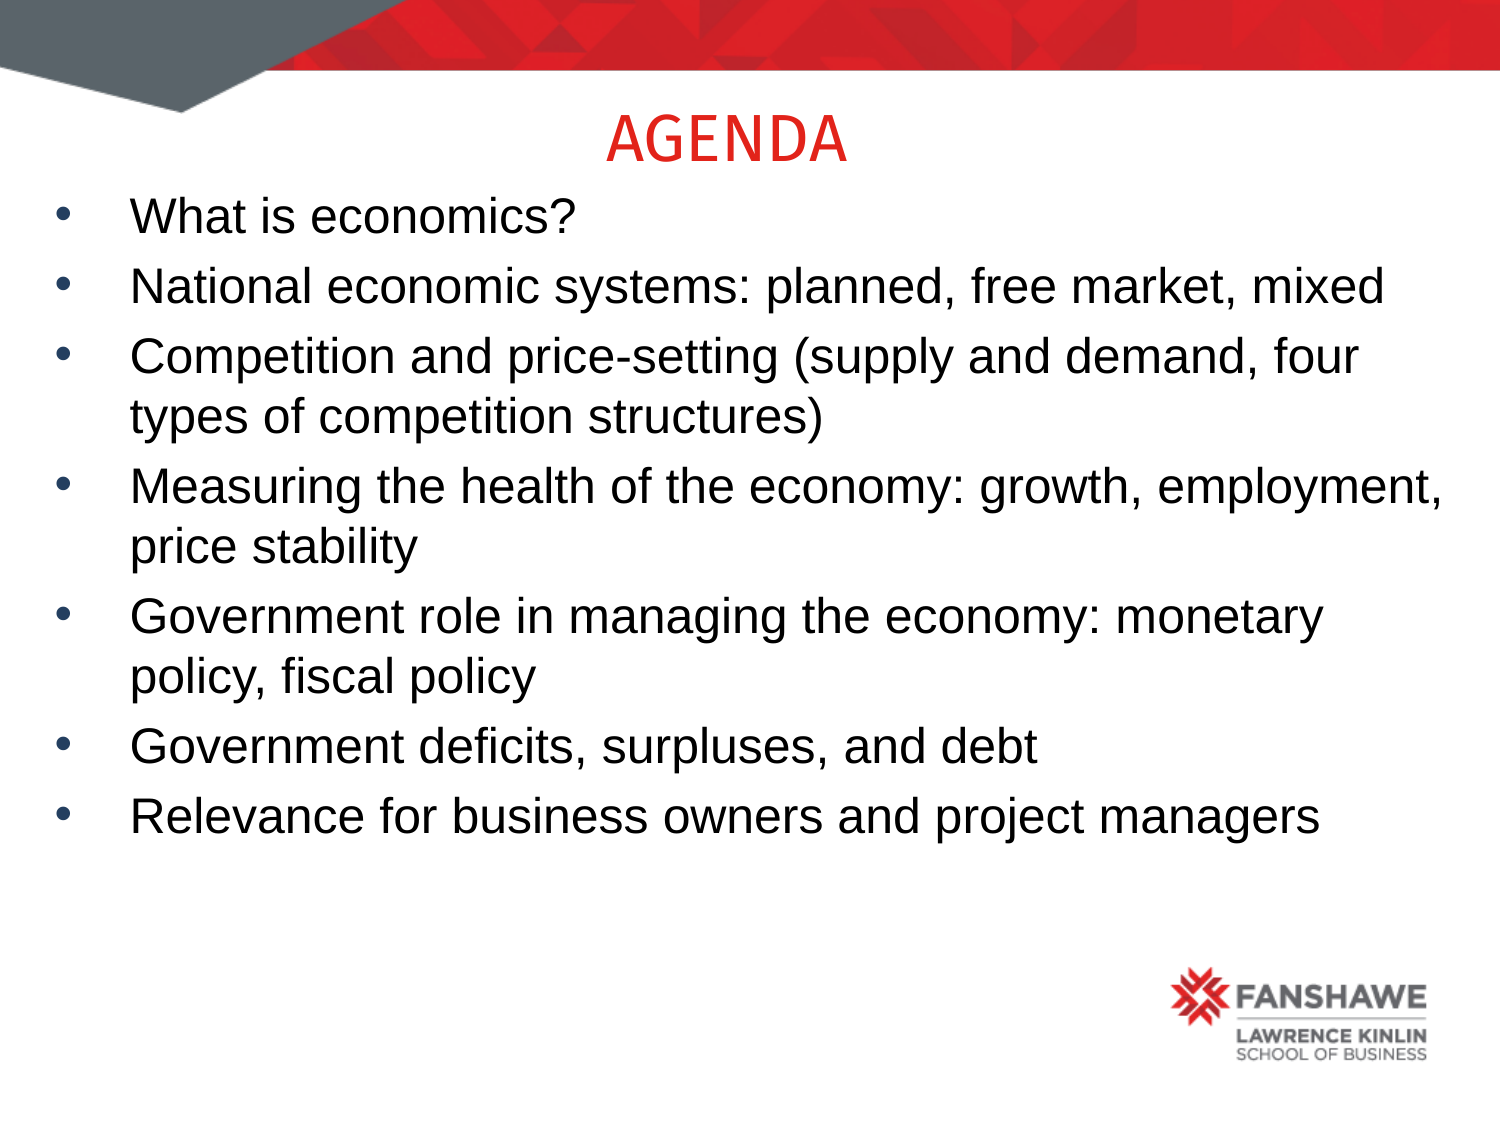

# Agenda
What is economics?
National economic systems: planned, free market, mixed
Competition and price-setting (supply and demand, four types of competition structures)
Measuring the health of the economy: growth, employment, price stability
Government role in managing the economy: monetary policy, fiscal policy
Government deficits, surpluses, and debt
Relevance for business owners and project managers